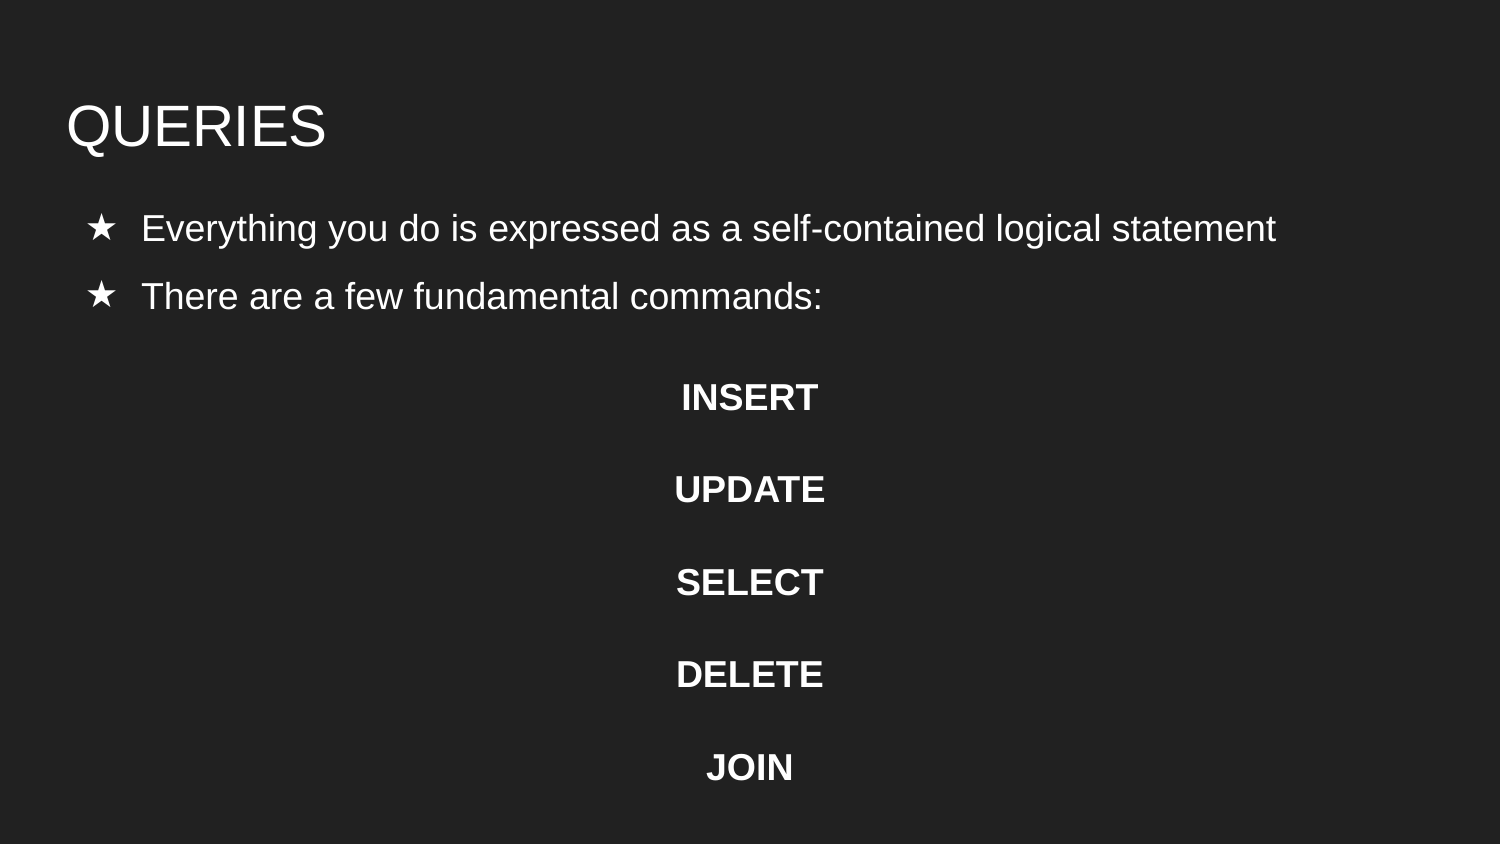

# QUERIES
Everything you do is expressed as a self-contained logical statement
There are a few fundamental commands:
INSERT
UPDATE
SELECT
DELETE
JOIN